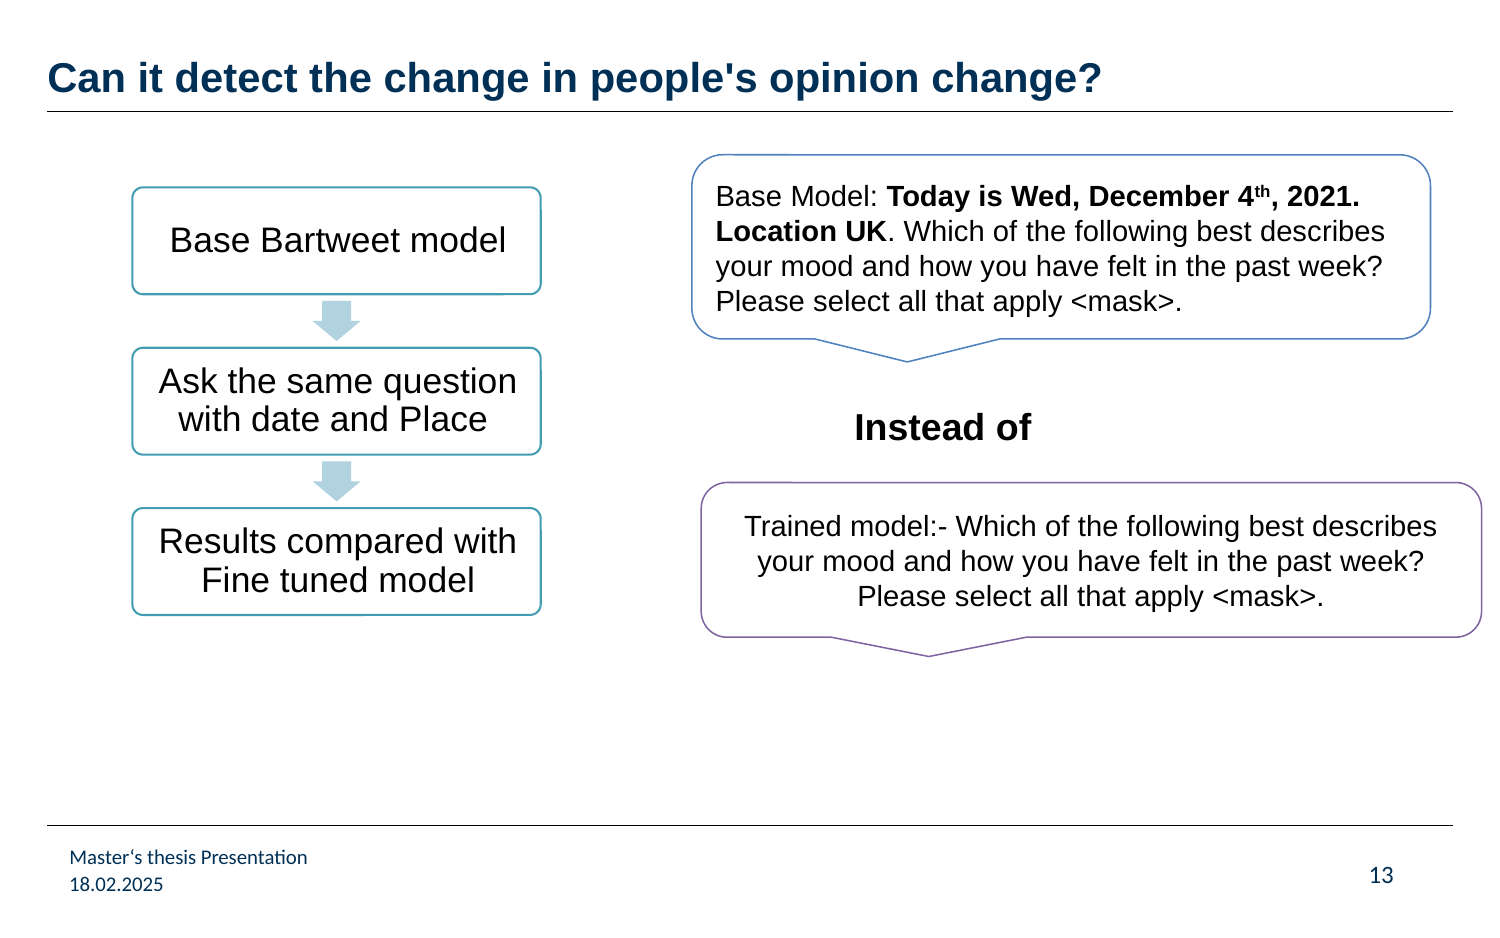

# Can it detect the change in people's opinion change?
Base Model: Today is Wed, December 4th, 2021. Location UK. Which of the following best describes your mood and how you have felt in the past week? Please select all that apply <mask>.
Base Bartweet model

Ask the same question with date and Place

Results compared with Fine tuned model
Instead of
Trained model:- Which of the following best describes your mood and how you have felt in the past week? Please select all that apply <mask>.